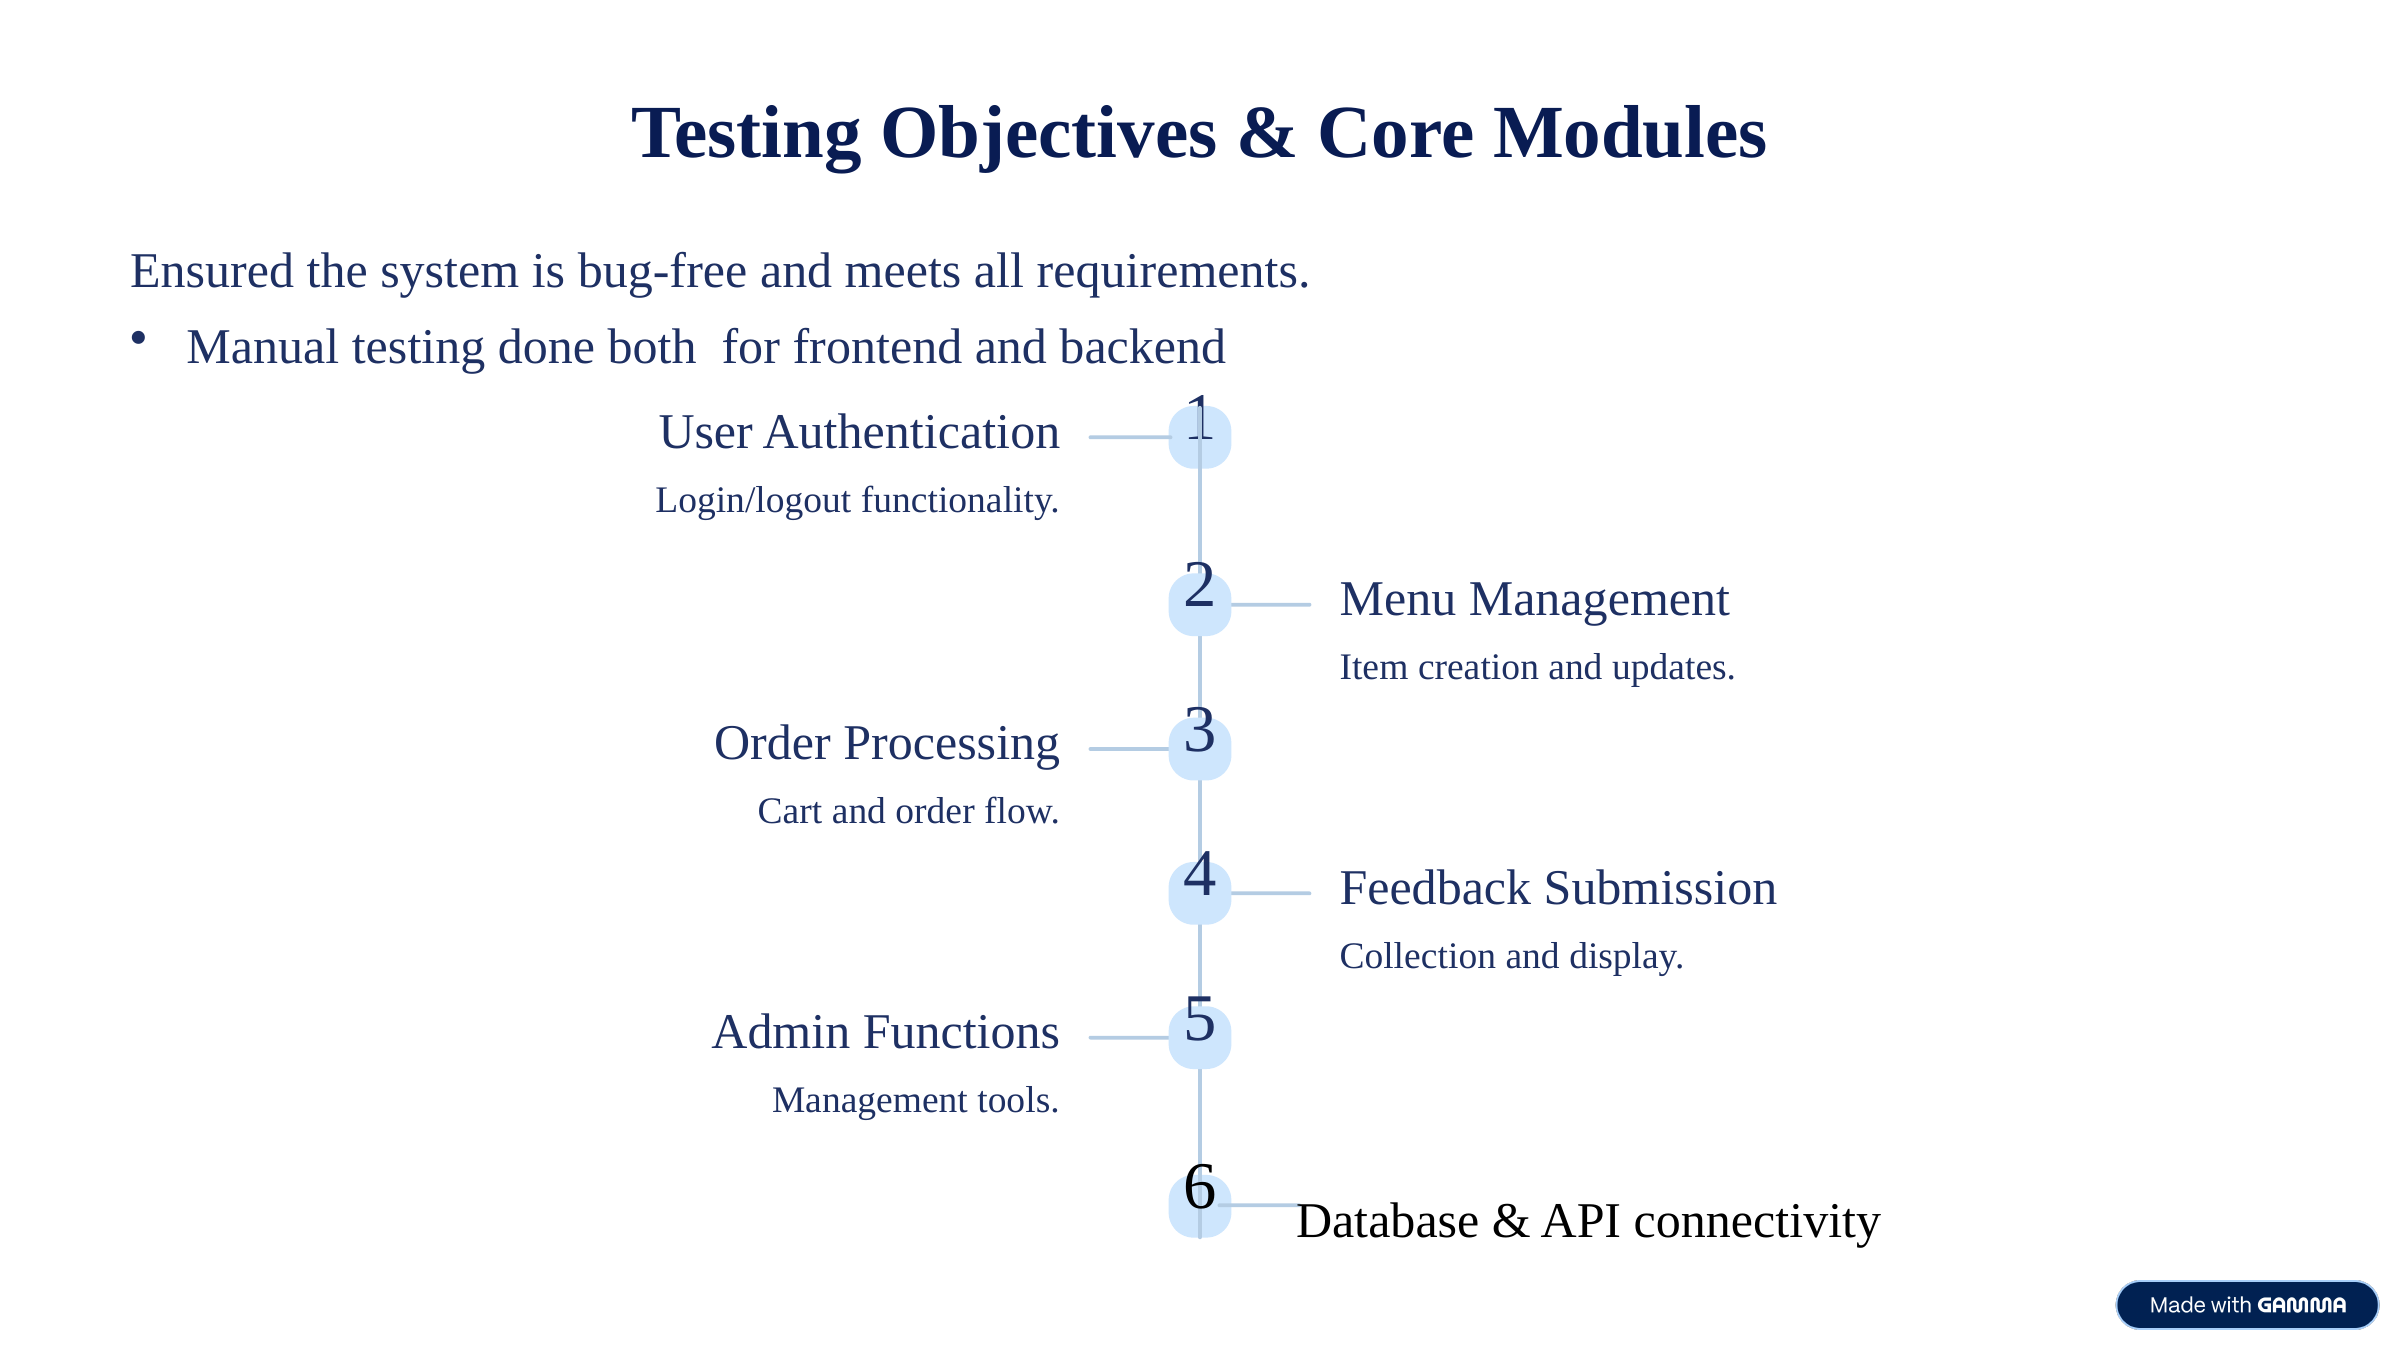

Testing Objectives & Core Modules
Ensured the system is bug-free and meets all requirements.
Manual testing done both  for frontend and backend

1
User Authentication

Login/logout functionality.

2
Menu Management

Item creation and updates.

3
Order Processing

Cart and order flow.

4
Feedback Submission

Collection and display.

5
Admin Functions

Management tools.

Database & API connectivity
6